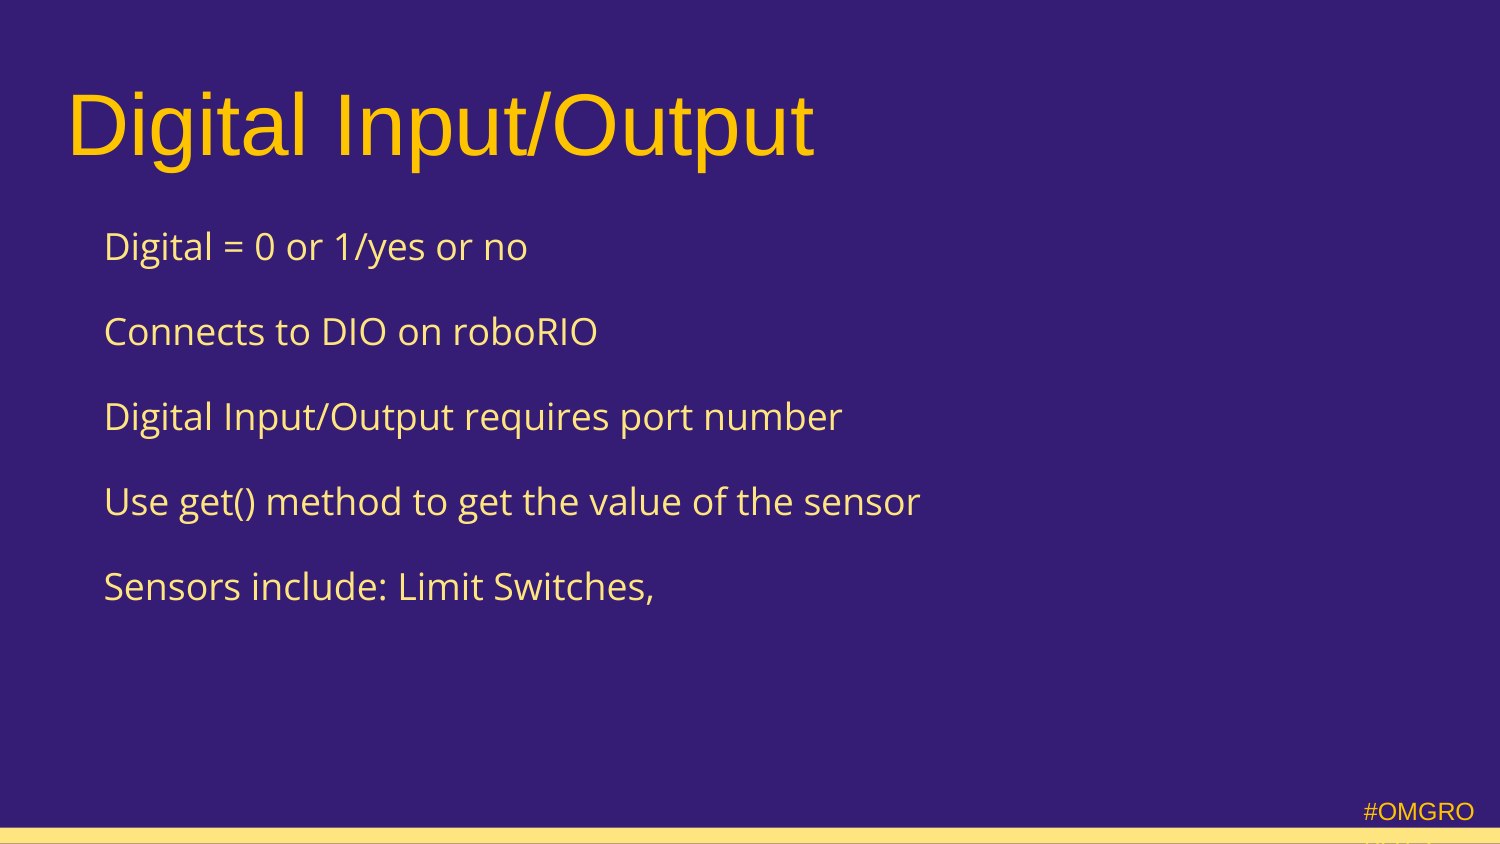

# Digital Input/Output
Digital = 0 or 1/yes or no
Connects to DIO on roboRIO
Digital Input/Output requires port number
Use get() method to get the value of the sensor
Sensors include: Limit Switches,